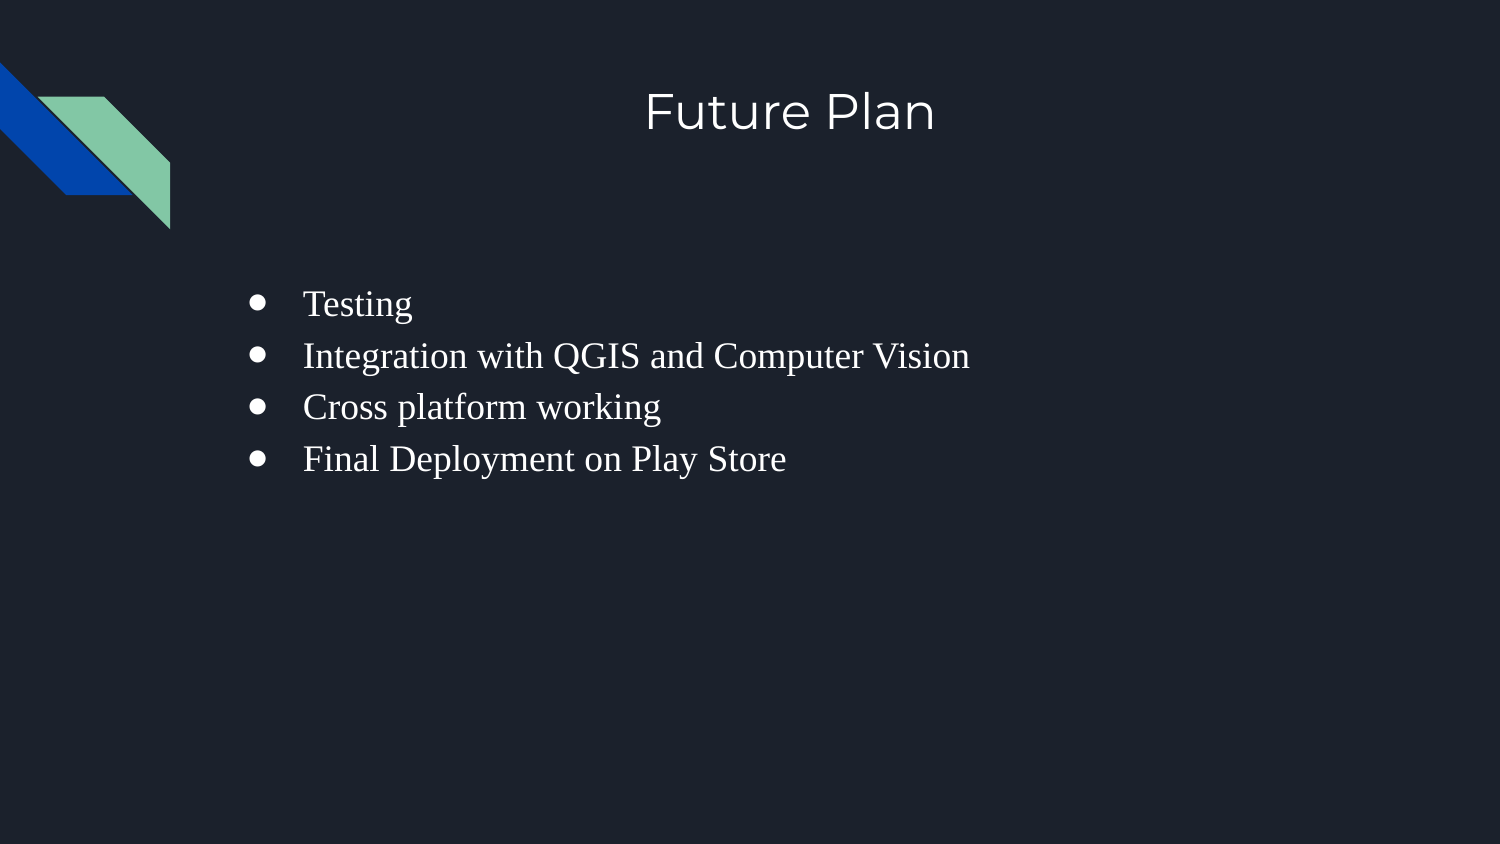

# Future Plan
Testing
Integration with QGIS and Computer Vision
Cross platform working
Final Deployment on Play Store